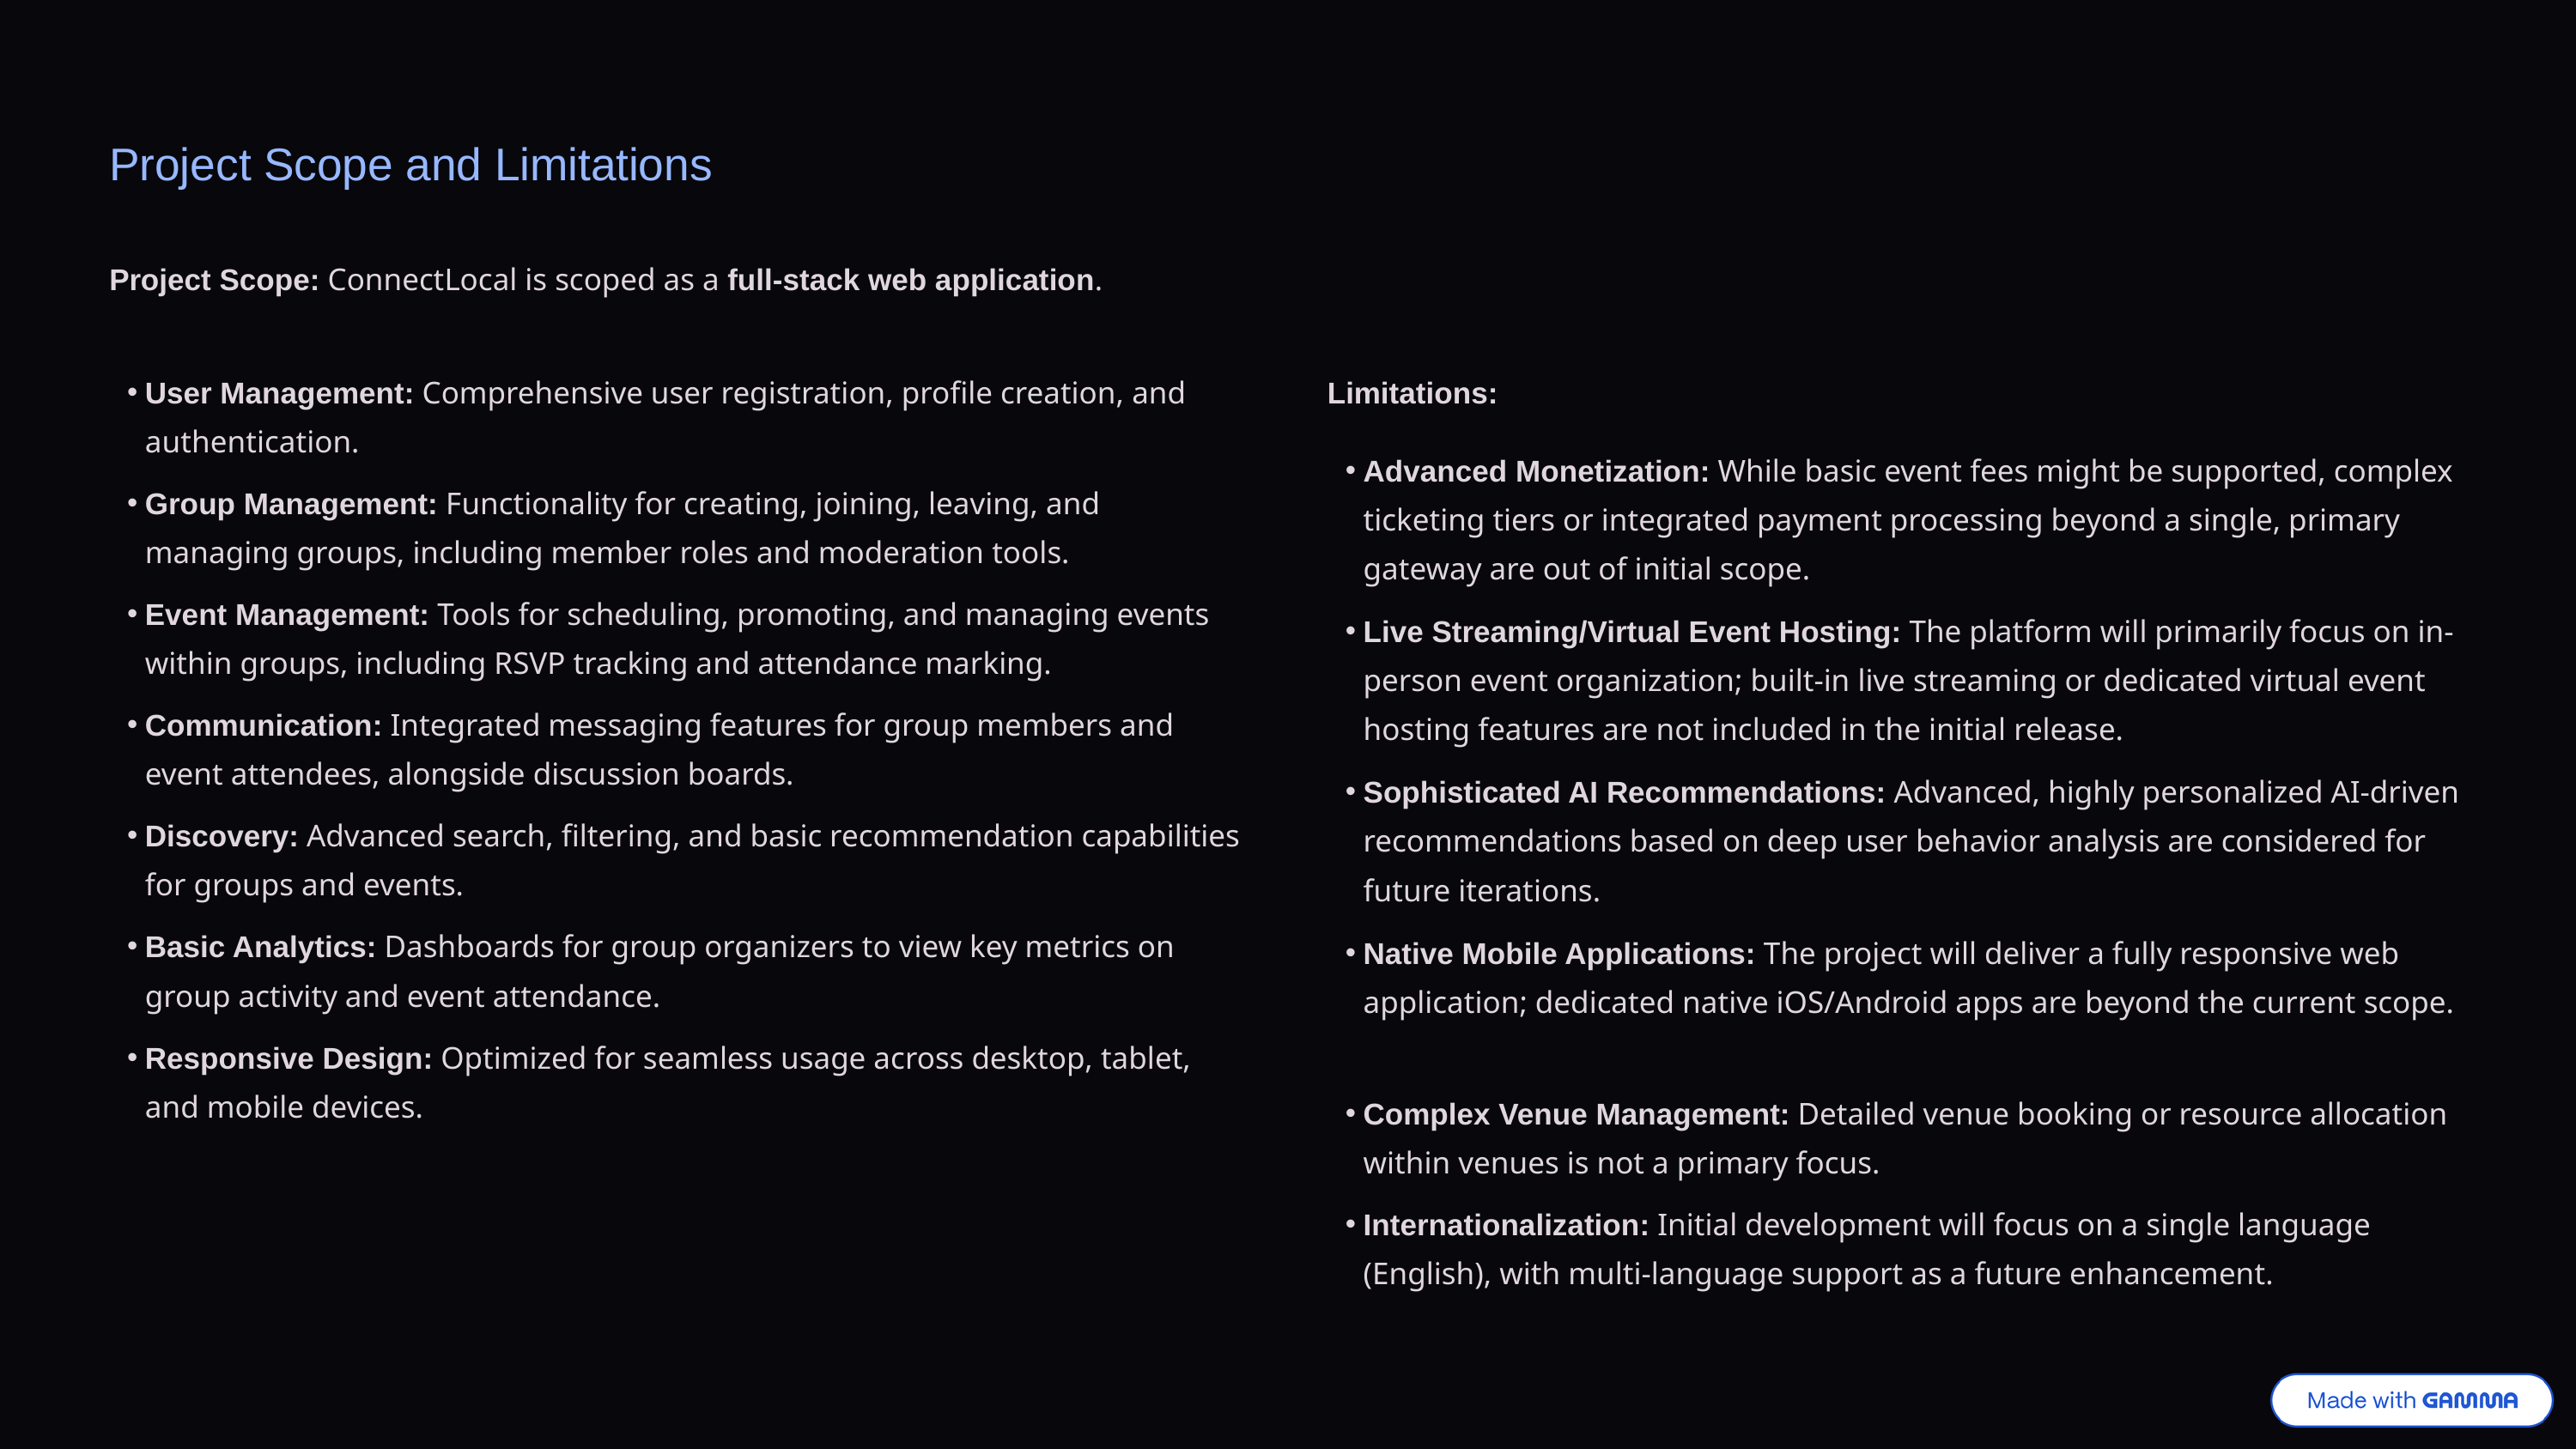

Project Scope and Limitations
Project Scope: ConnectLocal is scoped as a full-stack web application.
User Management: Comprehensive user registration, profile creation, and authentication.
Limitations:
Advanced Monetization: While basic event fees might be supported, complex ticketing tiers or integrated payment processing beyond a single, primary gateway are out of initial scope.
Group Management: Functionality for creating, joining, leaving, and managing groups, including member roles and moderation tools.
Event Management: Tools for scheduling, promoting, and managing events within groups, including RSVP tracking and attendance marking.
Live Streaming/Virtual Event Hosting: The platform will primarily focus on in-person event organization; built-in live streaming or dedicated virtual event hosting features are not included in the initial release.
Communication: Integrated messaging features for group members and event attendees, alongside discussion boards.
Sophisticated AI Recommendations: Advanced, highly personalized AI-driven recommendations based on deep user behavior analysis are considered for future iterations.
Discovery: Advanced search, filtering, and basic recommendation capabilities for groups and events.
Basic Analytics: Dashboards for group organizers to view key metrics on group activity and event attendance.
Native Mobile Applications: The project will deliver a fully responsive web application; dedicated native iOS/Android apps are beyond the current scope.
Responsive Design: Optimized for seamless usage across desktop, tablet, and mobile devices.
Complex Venue Management: Detailed venue booking or resource allocation within venues is not a primary focus.
Internationalization: Initial development will focus on a single language (English), with multi-language support as a future enhancement.